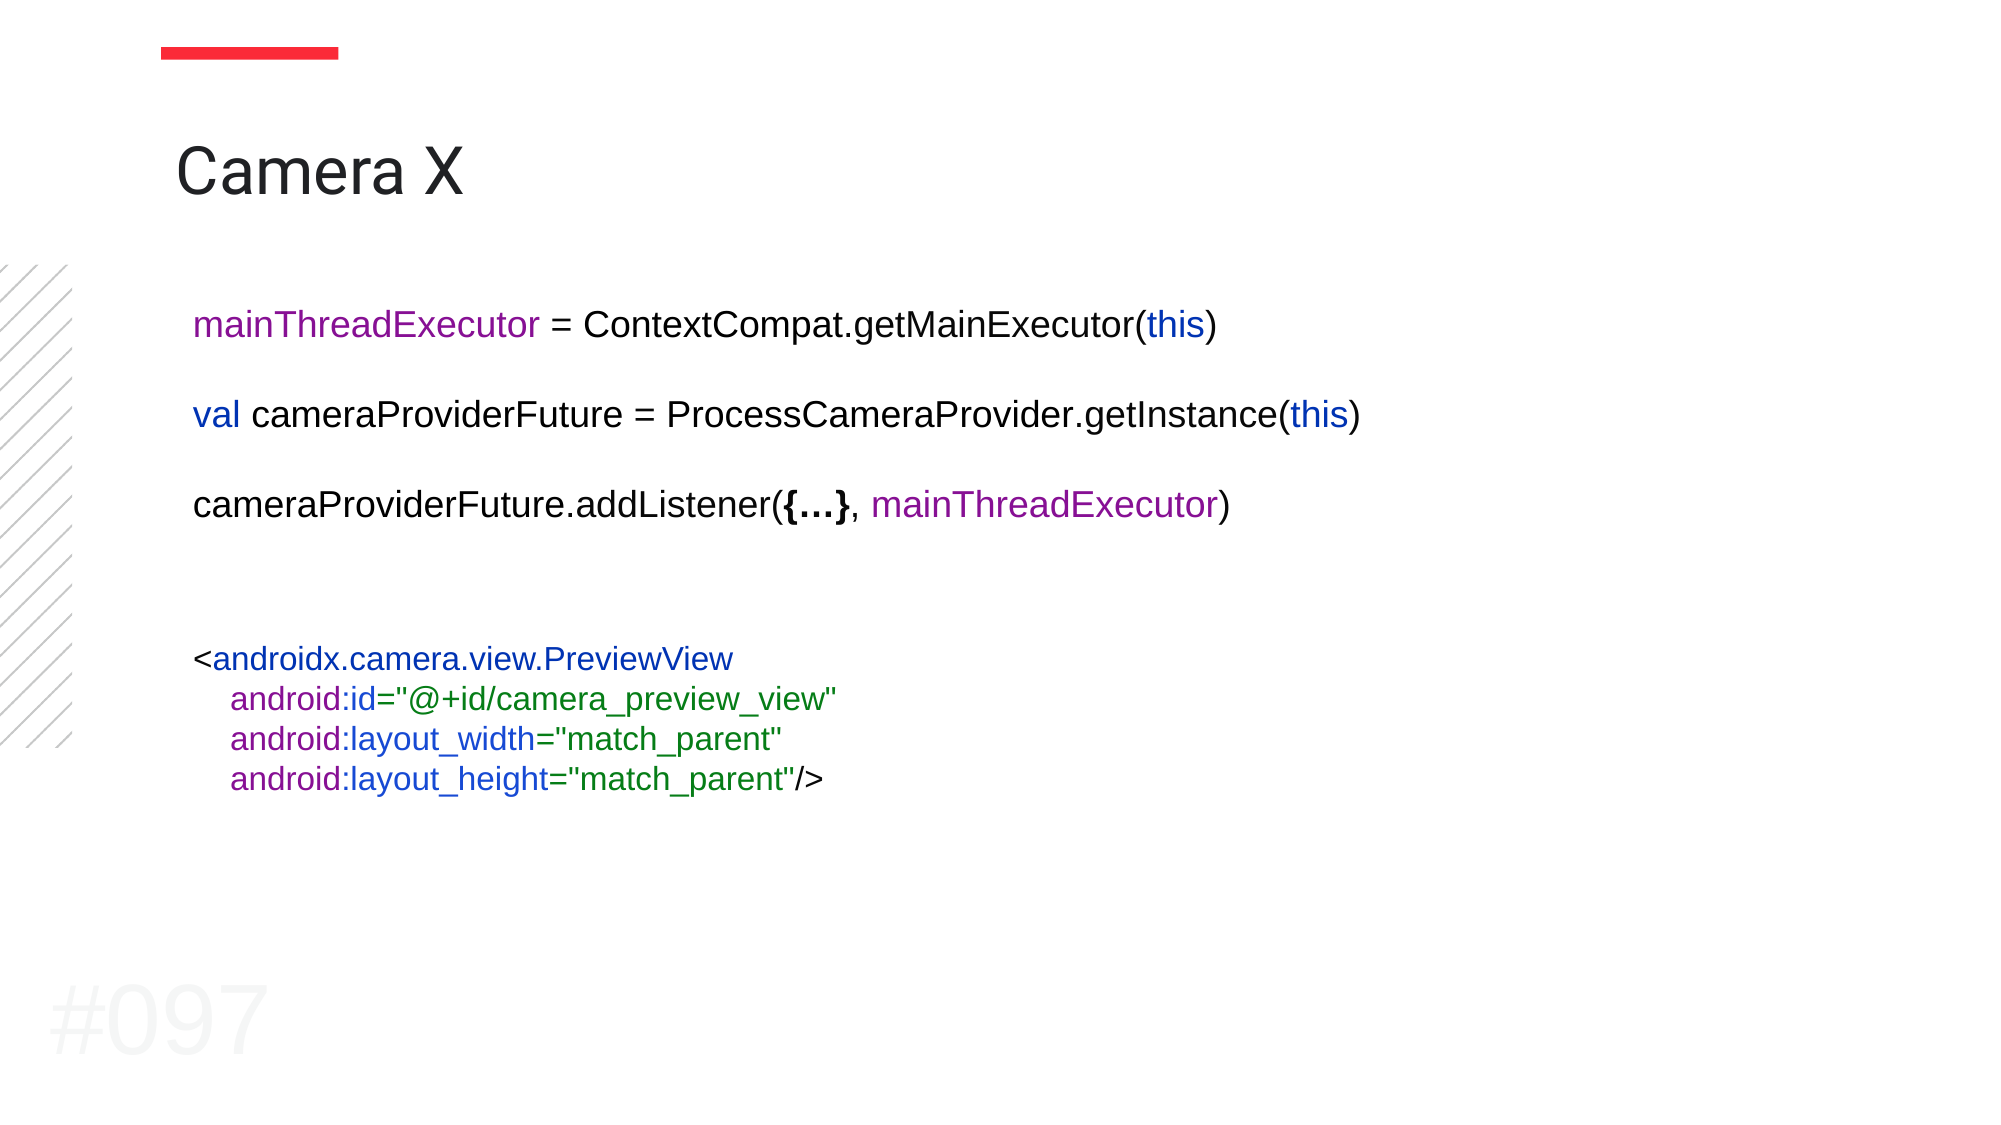

Camera X
mainThreadExecutor = ContextCompat.getMainExecutor(this)
val cameraProviderFuture = ProcessCameraProvider.getInstance(this)
cameraProviderFuture.addListener({…}, mainThreadExecutor)
<androidx.camera.view.PreviewView
    android:id="@+id/camera_preview_view"
    android:layout_width="match_parent"
    android:layout_height="match_parent"/>
#097